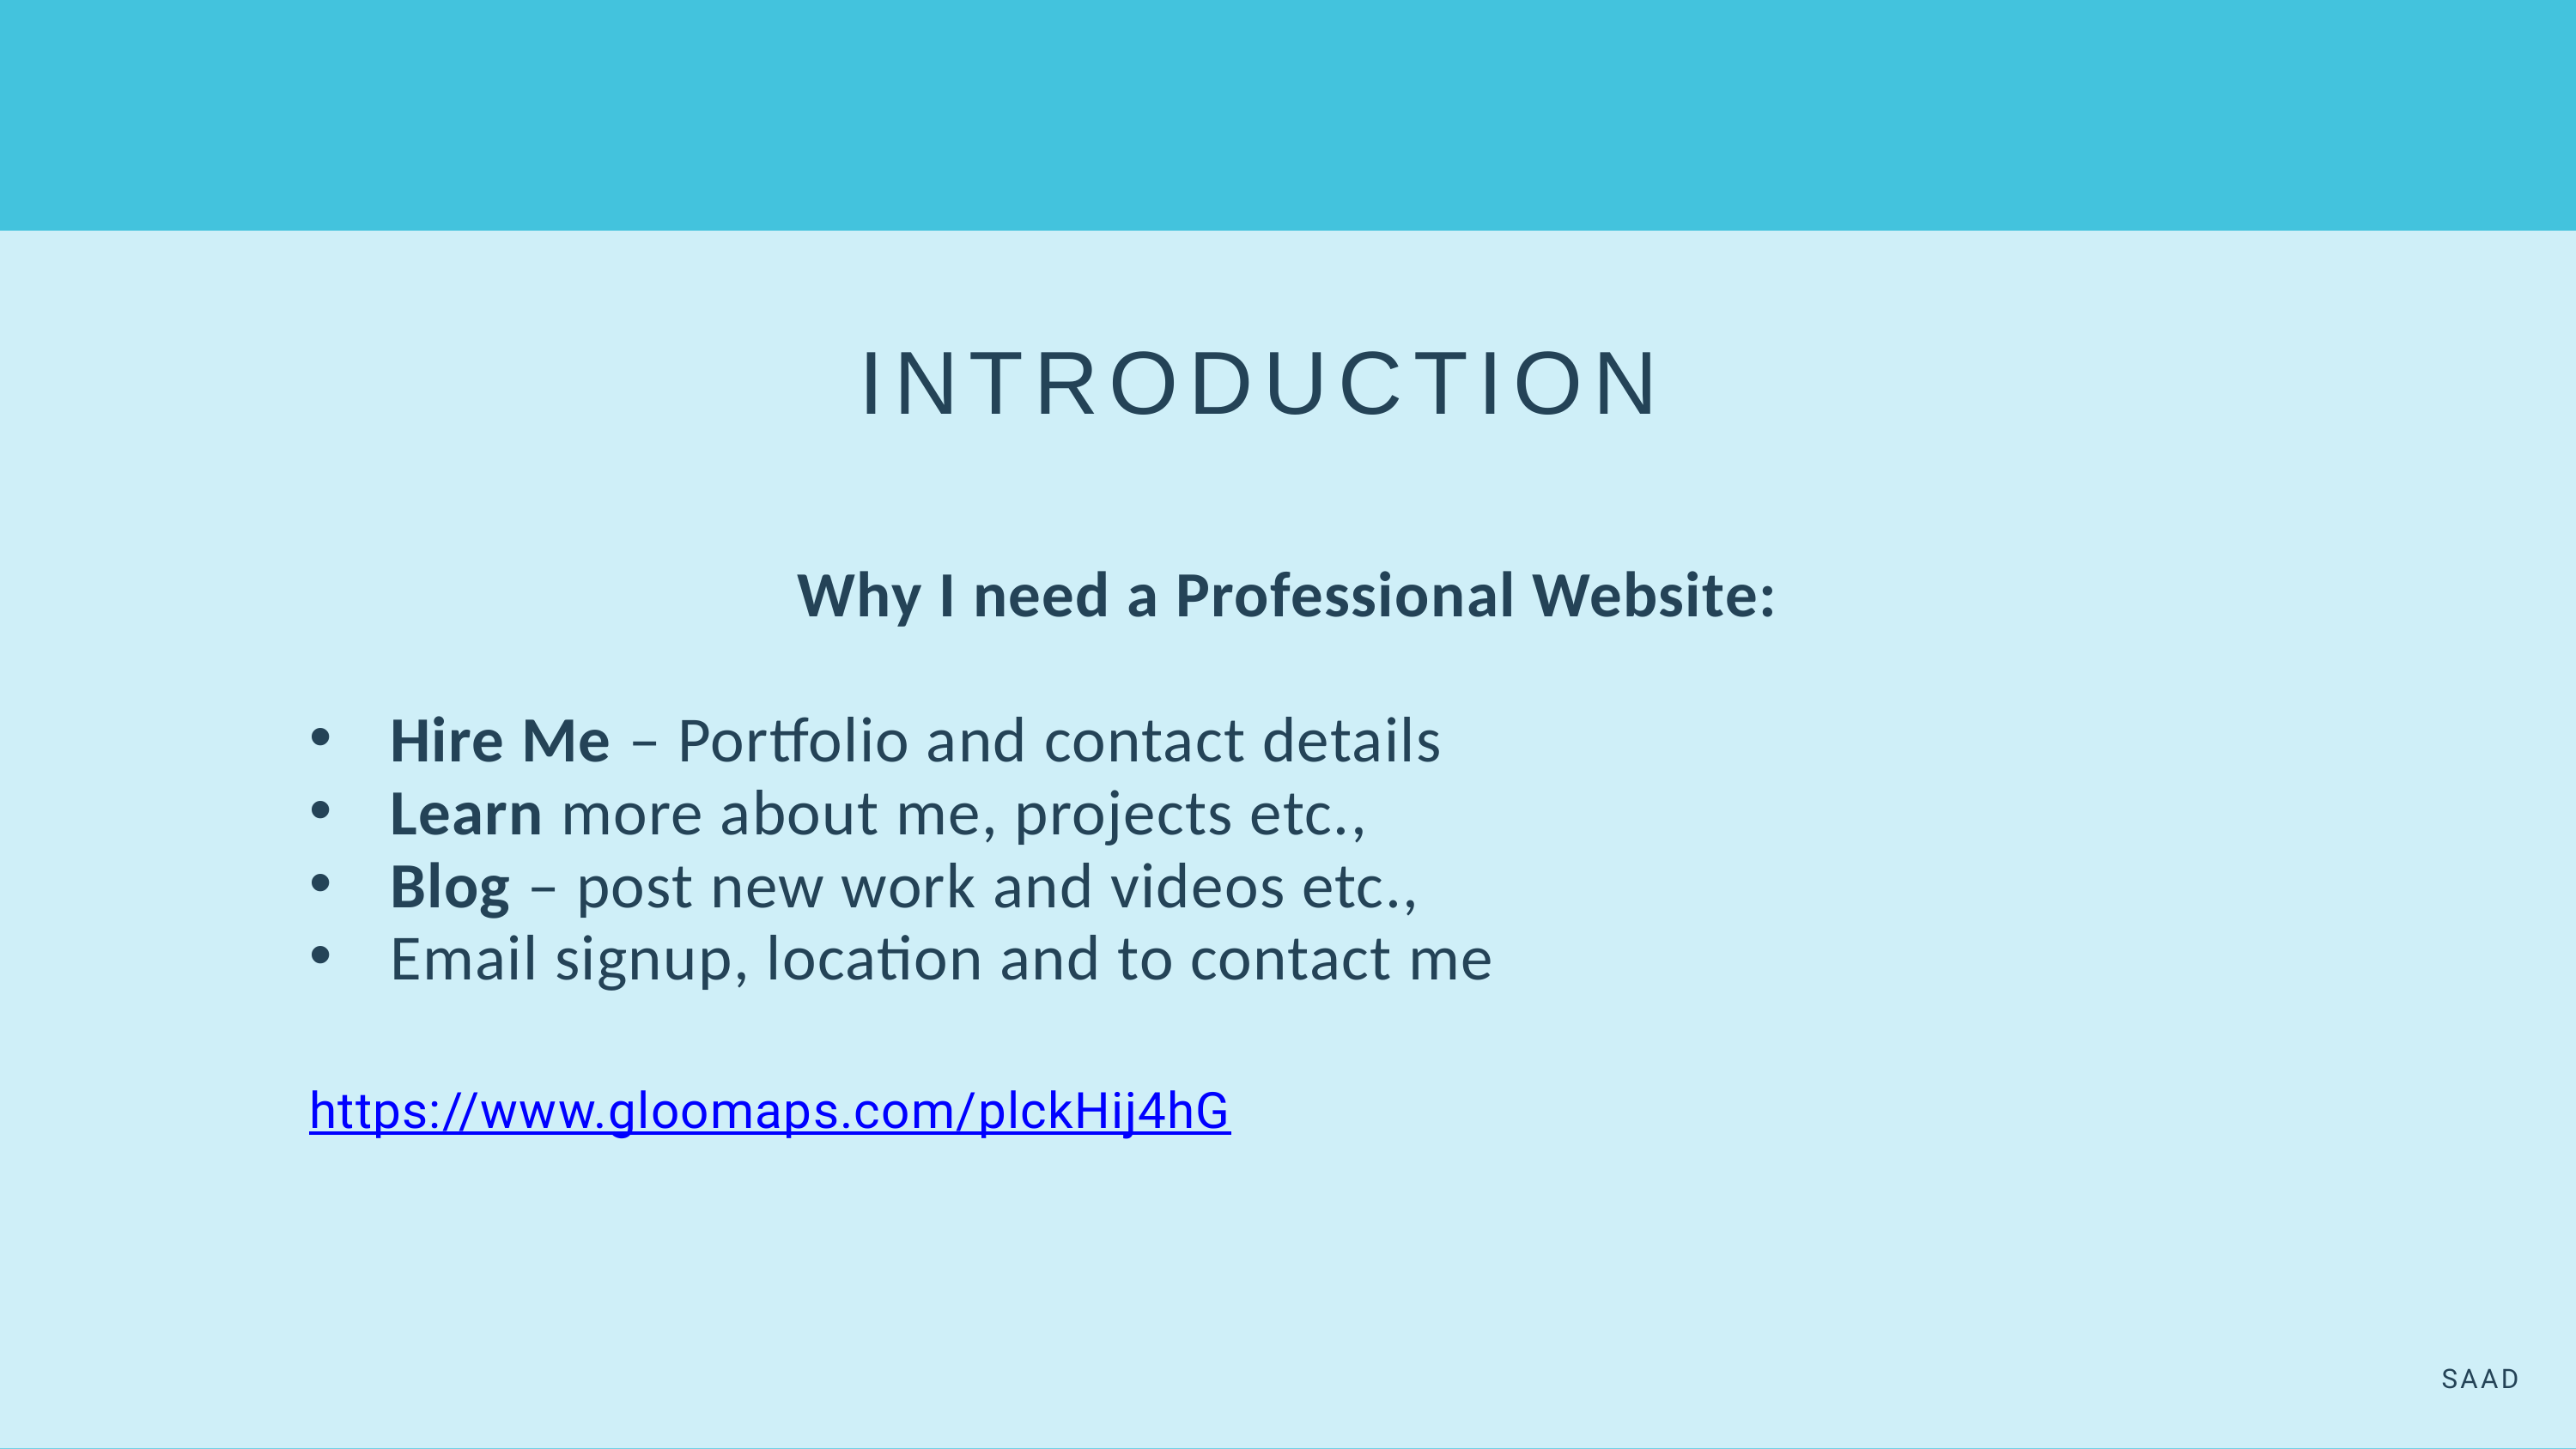

INTRODUCTION

Why I need a Professional Website:

Hire Me – Portfolio and contact details
Learn more about me, projects etc.,
Blog – post new work and videos etc.,
Email signup, location and to contact me

https://www.gloomaps.com/plckHij4hG

SAAD